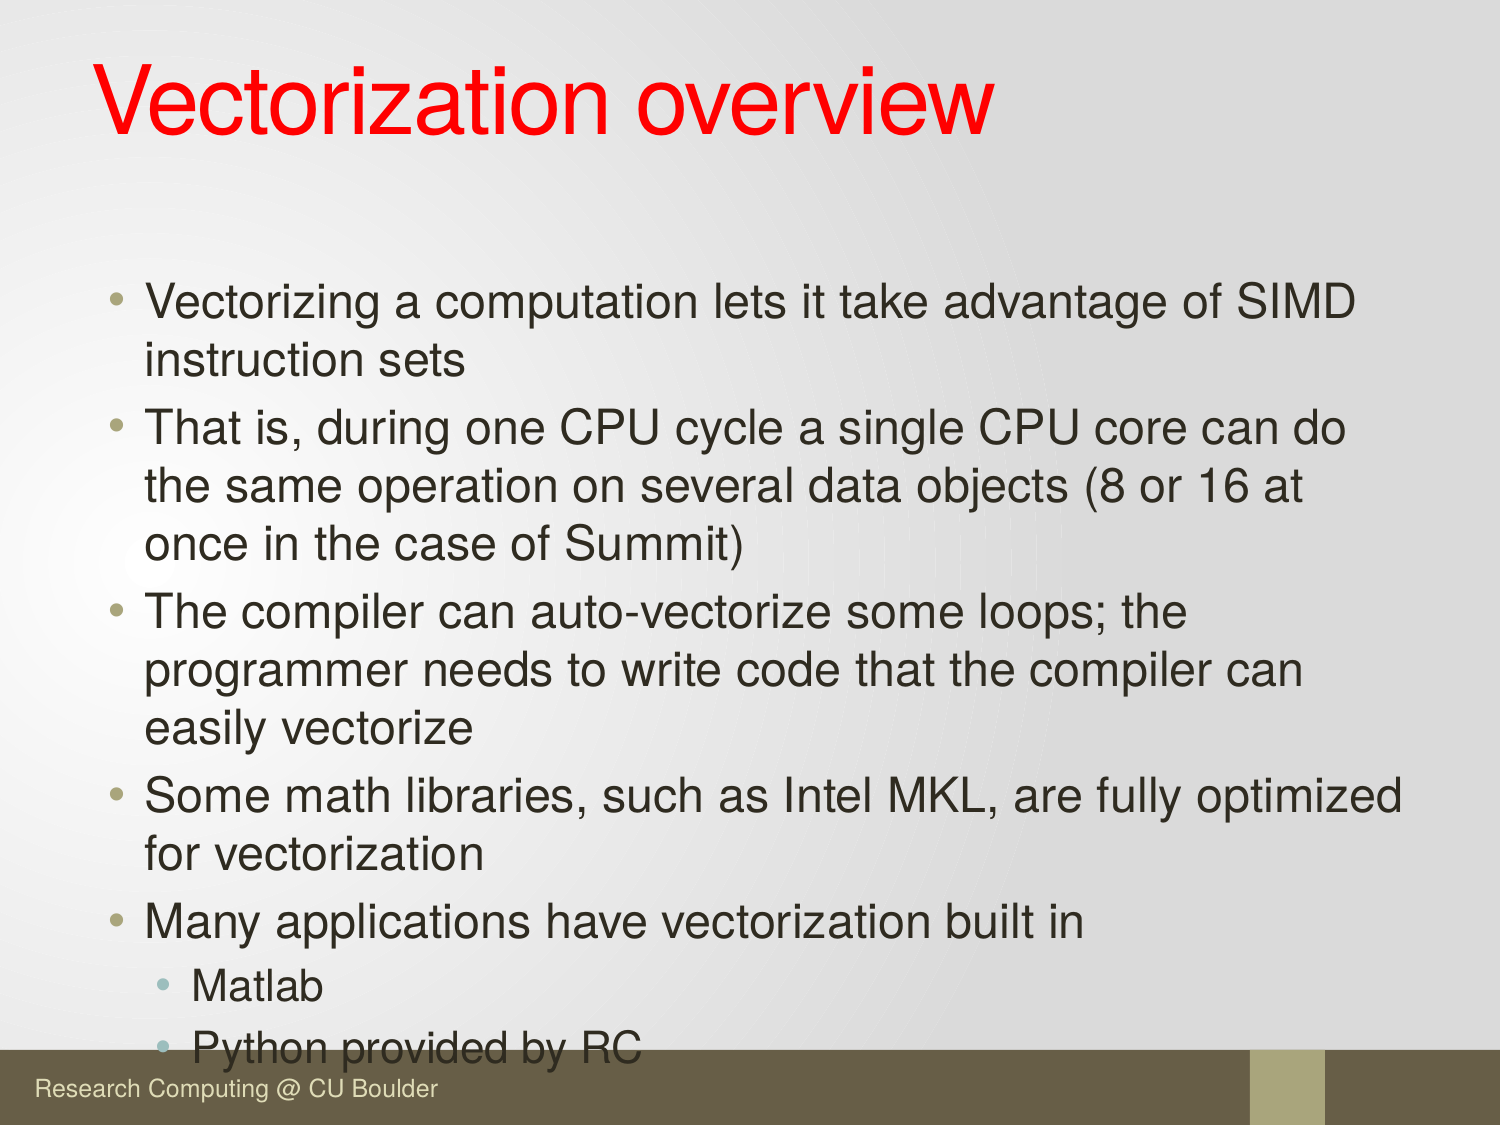

# Vectorization overview
Vectorizing a computation lets it take advantage of SIMD instruction sets
That is, during one CPU cycle a single CPU core can do the same operation on several data objects (8 or 16 at once in the case of Summit)
The compiler can auto-vectorize some loops; the programmer needs to write code that the compiler can easily vectorize
Some math libraries, such as Intel MKL, are fully optimized for vectorization
Many applications have vectorization built in
Matlab
Python provided by RC